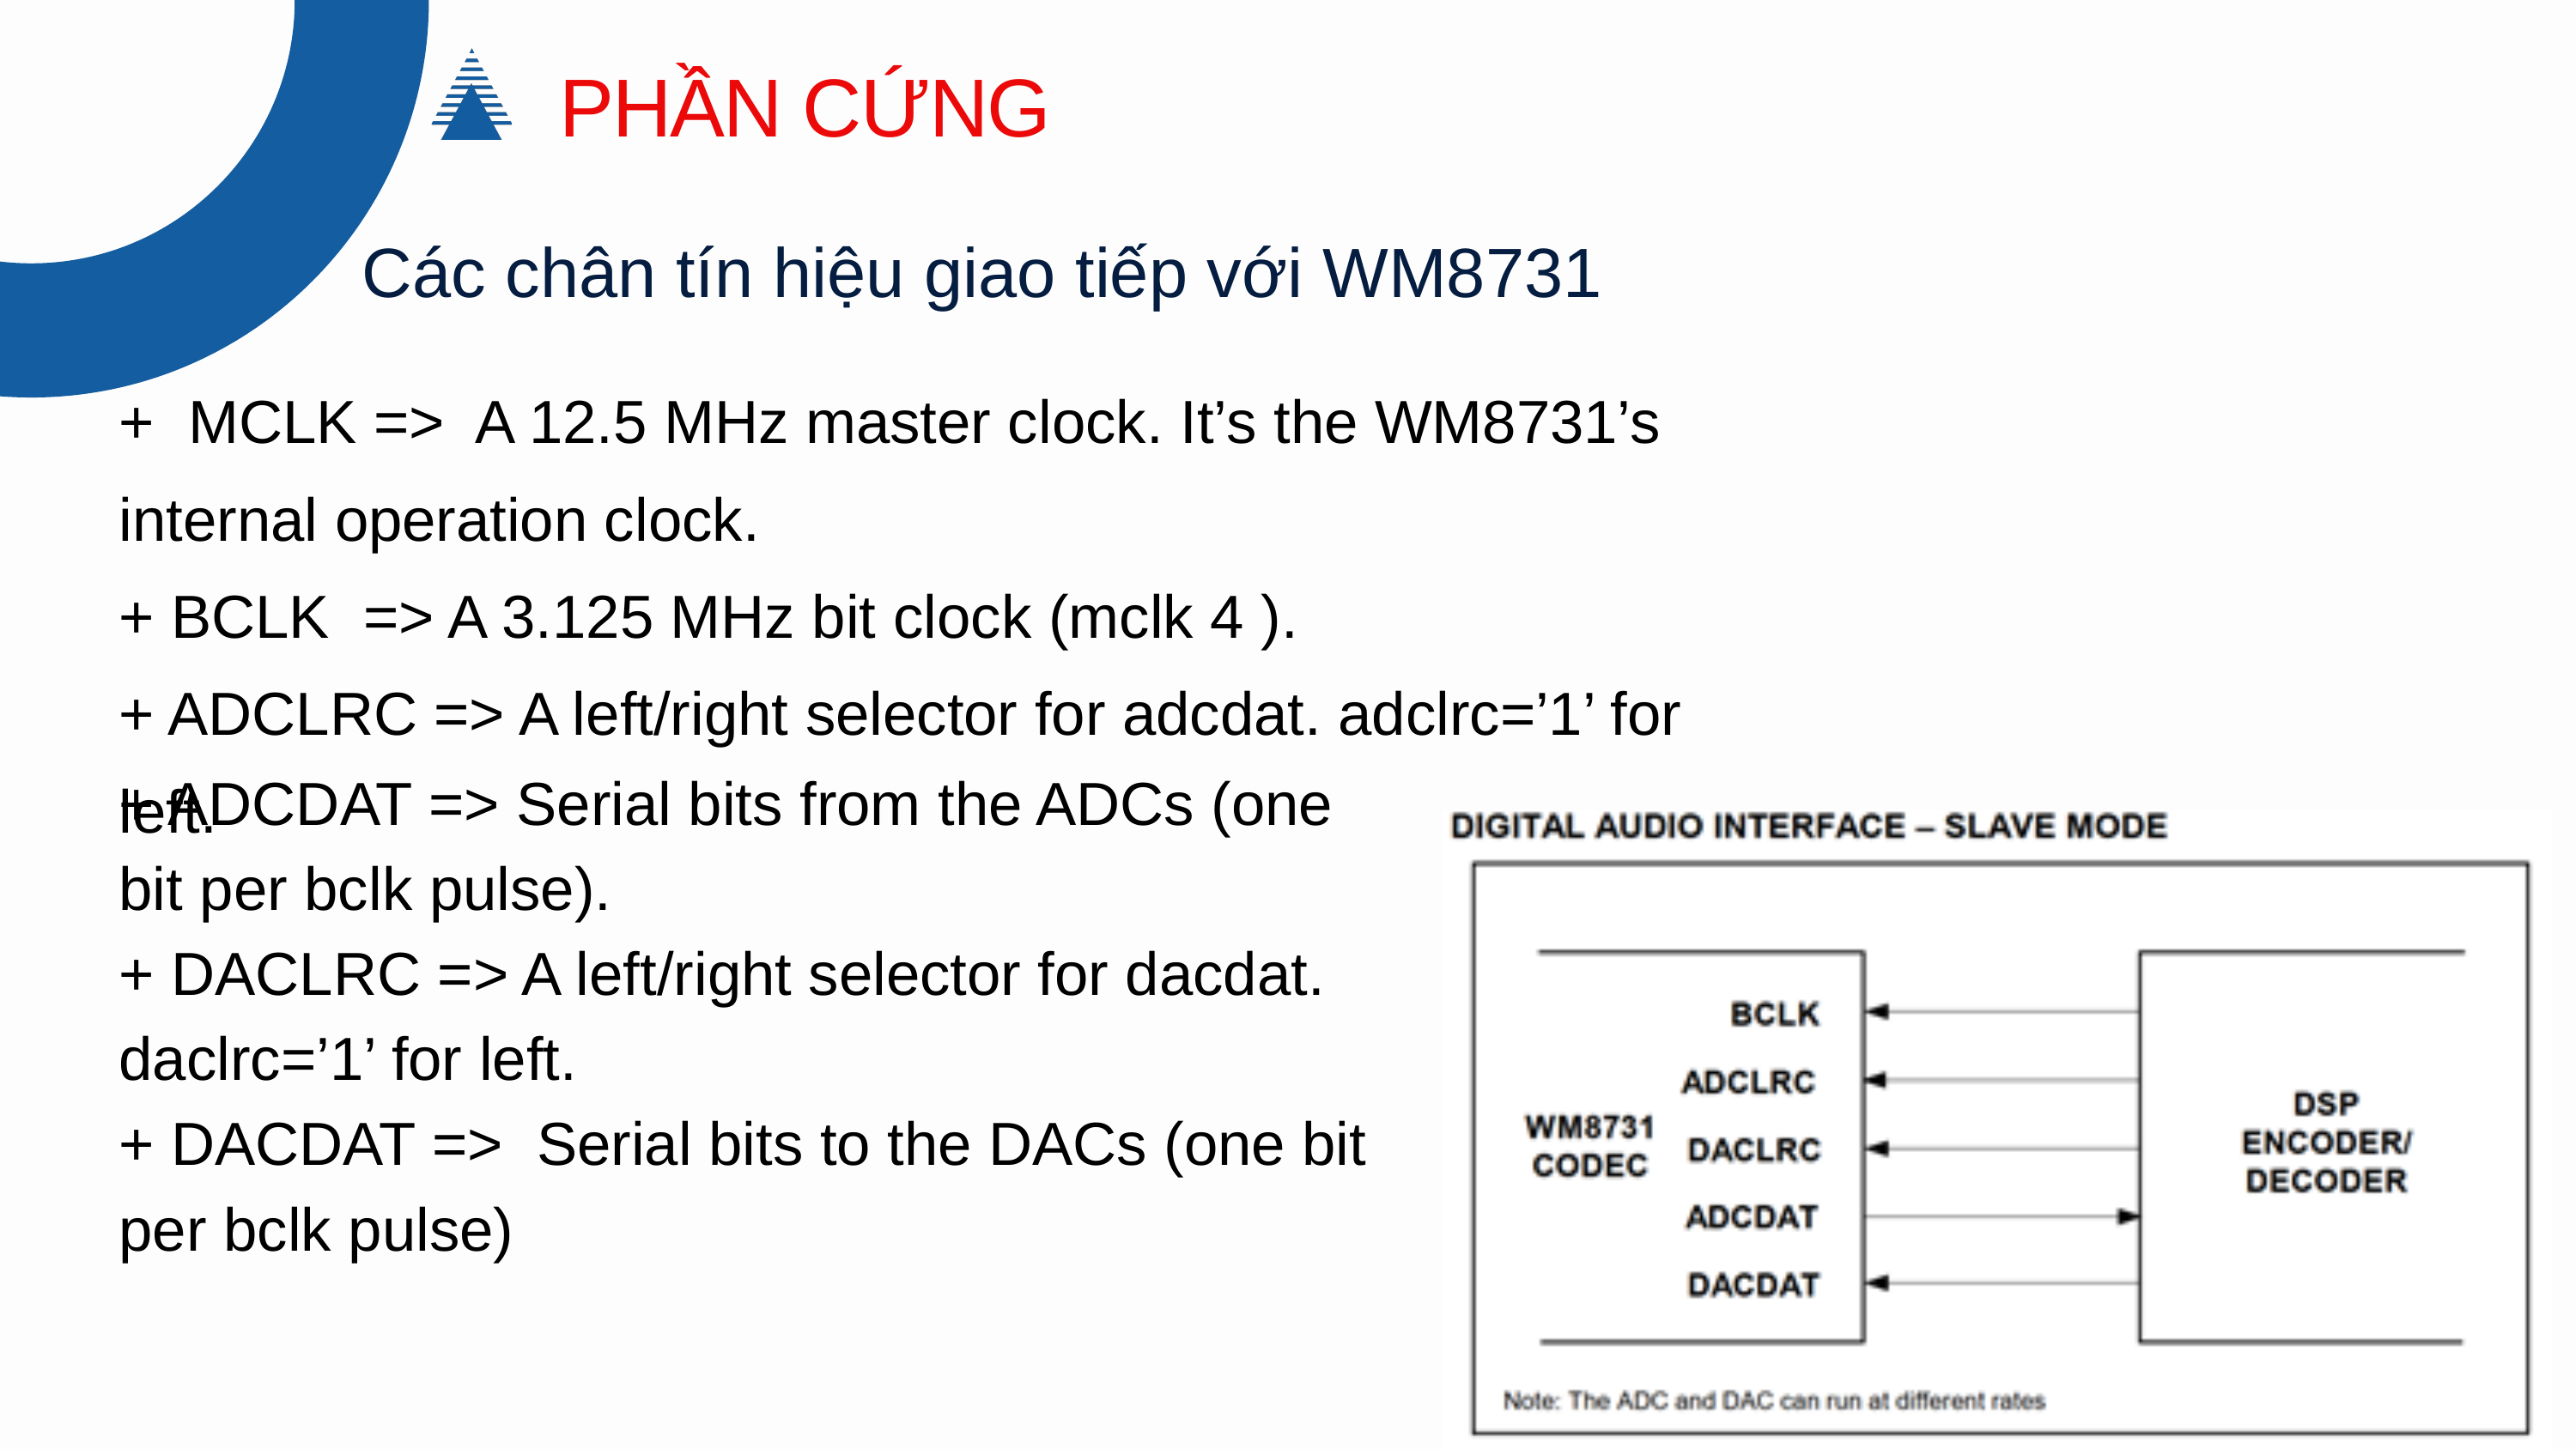

PHẦN CỨNG

Các chân tín hiệu giao tiếp với WM8731
+  MCLK =>  A 12.5 MHz master clock. It’s the WM8731’s internal operation clock.
+ BCLK  => A 3.125 MHz bit clock (mclk 4 ).
+ ADCLRC => A left/right selector for adcdat. adclrc=’1’ for left.
+ ADCDAT => Serial bits from the ADCs (one bit per bclk pulse).
+ DACLRC => A left/right selector for dacdat. daclrc=’1’ for left.
+ DACDAT =>  Serial bits to the DACs (one bit per bclk pulse)